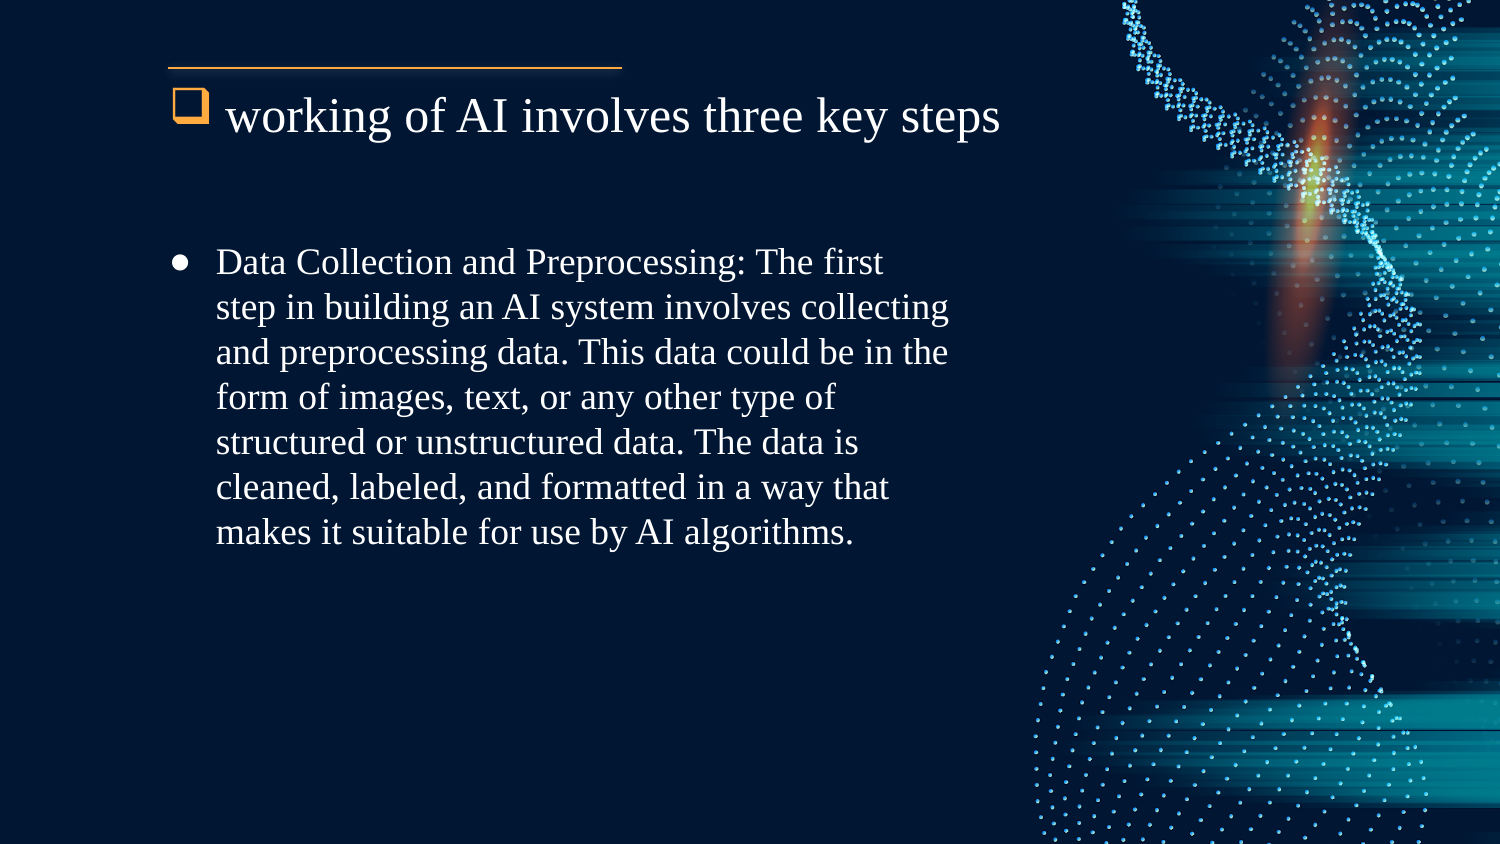

# working of AI involves three key steps
Data Collection and Preprocessing: The first step in building an AI system involves collecting and preprocessing data. This data could be in the form of images, text, or any other type of structured or unstructured data. The data is cleaned, labeled, and formatted in a way that makes it suitable for use by AI algorithms.